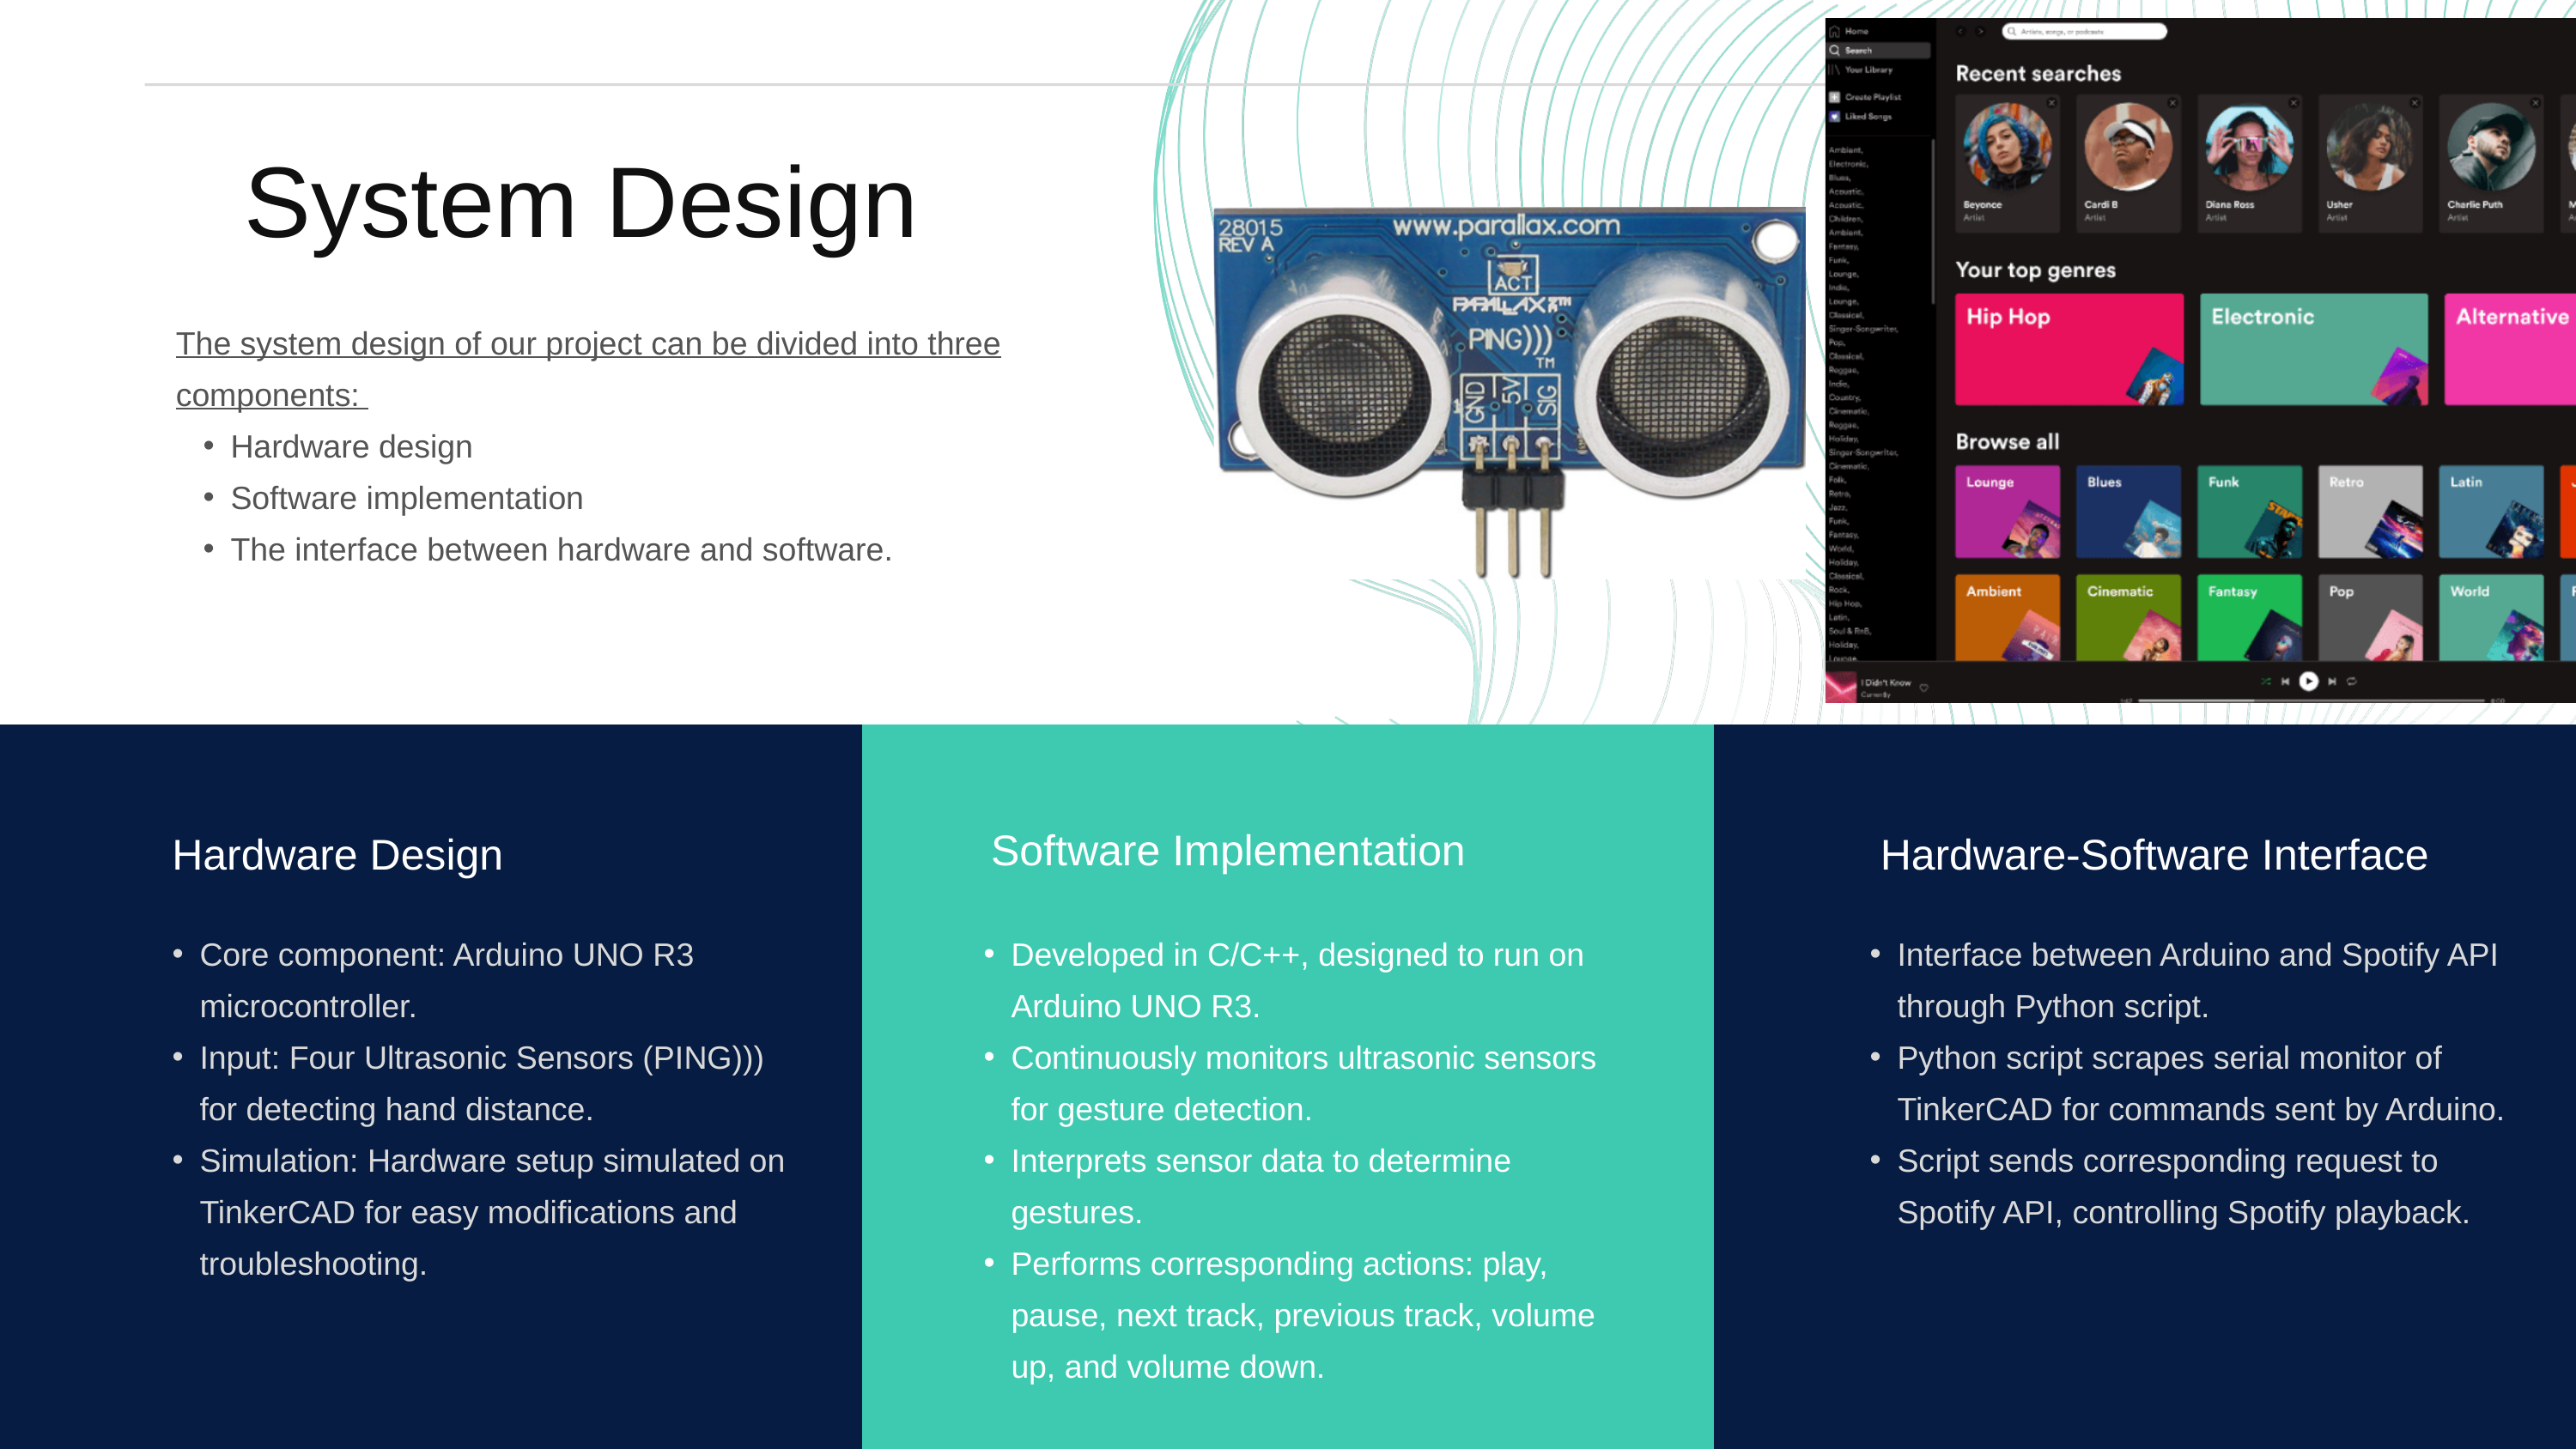

System Design

The system design of our project can be divided into three components:
Hardware design
Software implementation
The interface between hardware and software.

Software Implementation

Hardware Design
Hardware-Software Interface

Core component: Arduino UNO R3 microcontroller.
Input: Four Ultrasonic Sensors (PING))) for detecting hand distance.
Simulation: Hardware setup simulated on TinkerCAD for easy modifications and troubleshooting.

Developed in C/C++, designed to run on Arduino UNO R3.
Continuously monitors ultrasonic sensors for gesture detection.
Interprets sensor data to determine gestures.
Performs corresponding actions: play, pause, next track, previous track, volume up, and volume down.

Interface between Arduino and Spotify API through Python script.
Python script scrapes serial monitor of TinkerCAD for commands sent by Arduino.
Script sends corresponding request to Spotify API, controlling Spotify playback.